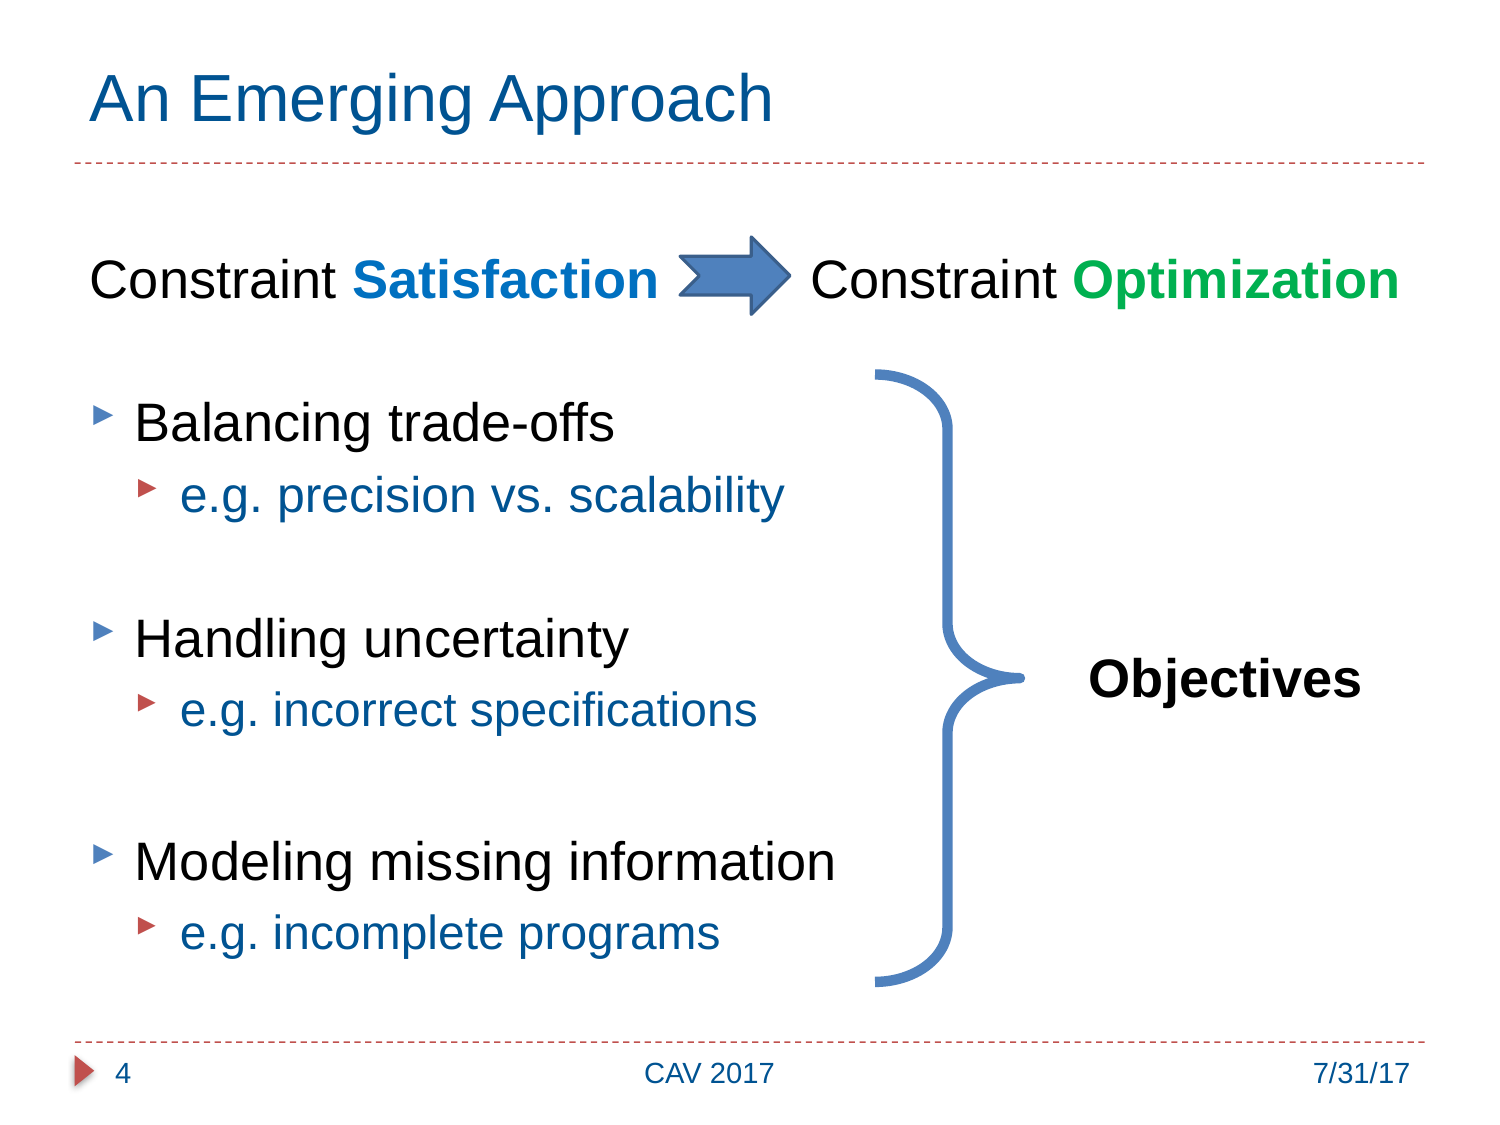

# An Emerging Approach

Constraint Satisfaction          Constraint Optimization
Balancing trade-offs
e.g. precision vs. scalability

Handling uncertainty
e.g. incorrect specifications

Modeling missing information
e.g. incomplete programs

Objectives
4
CAV 2017
7/31/17